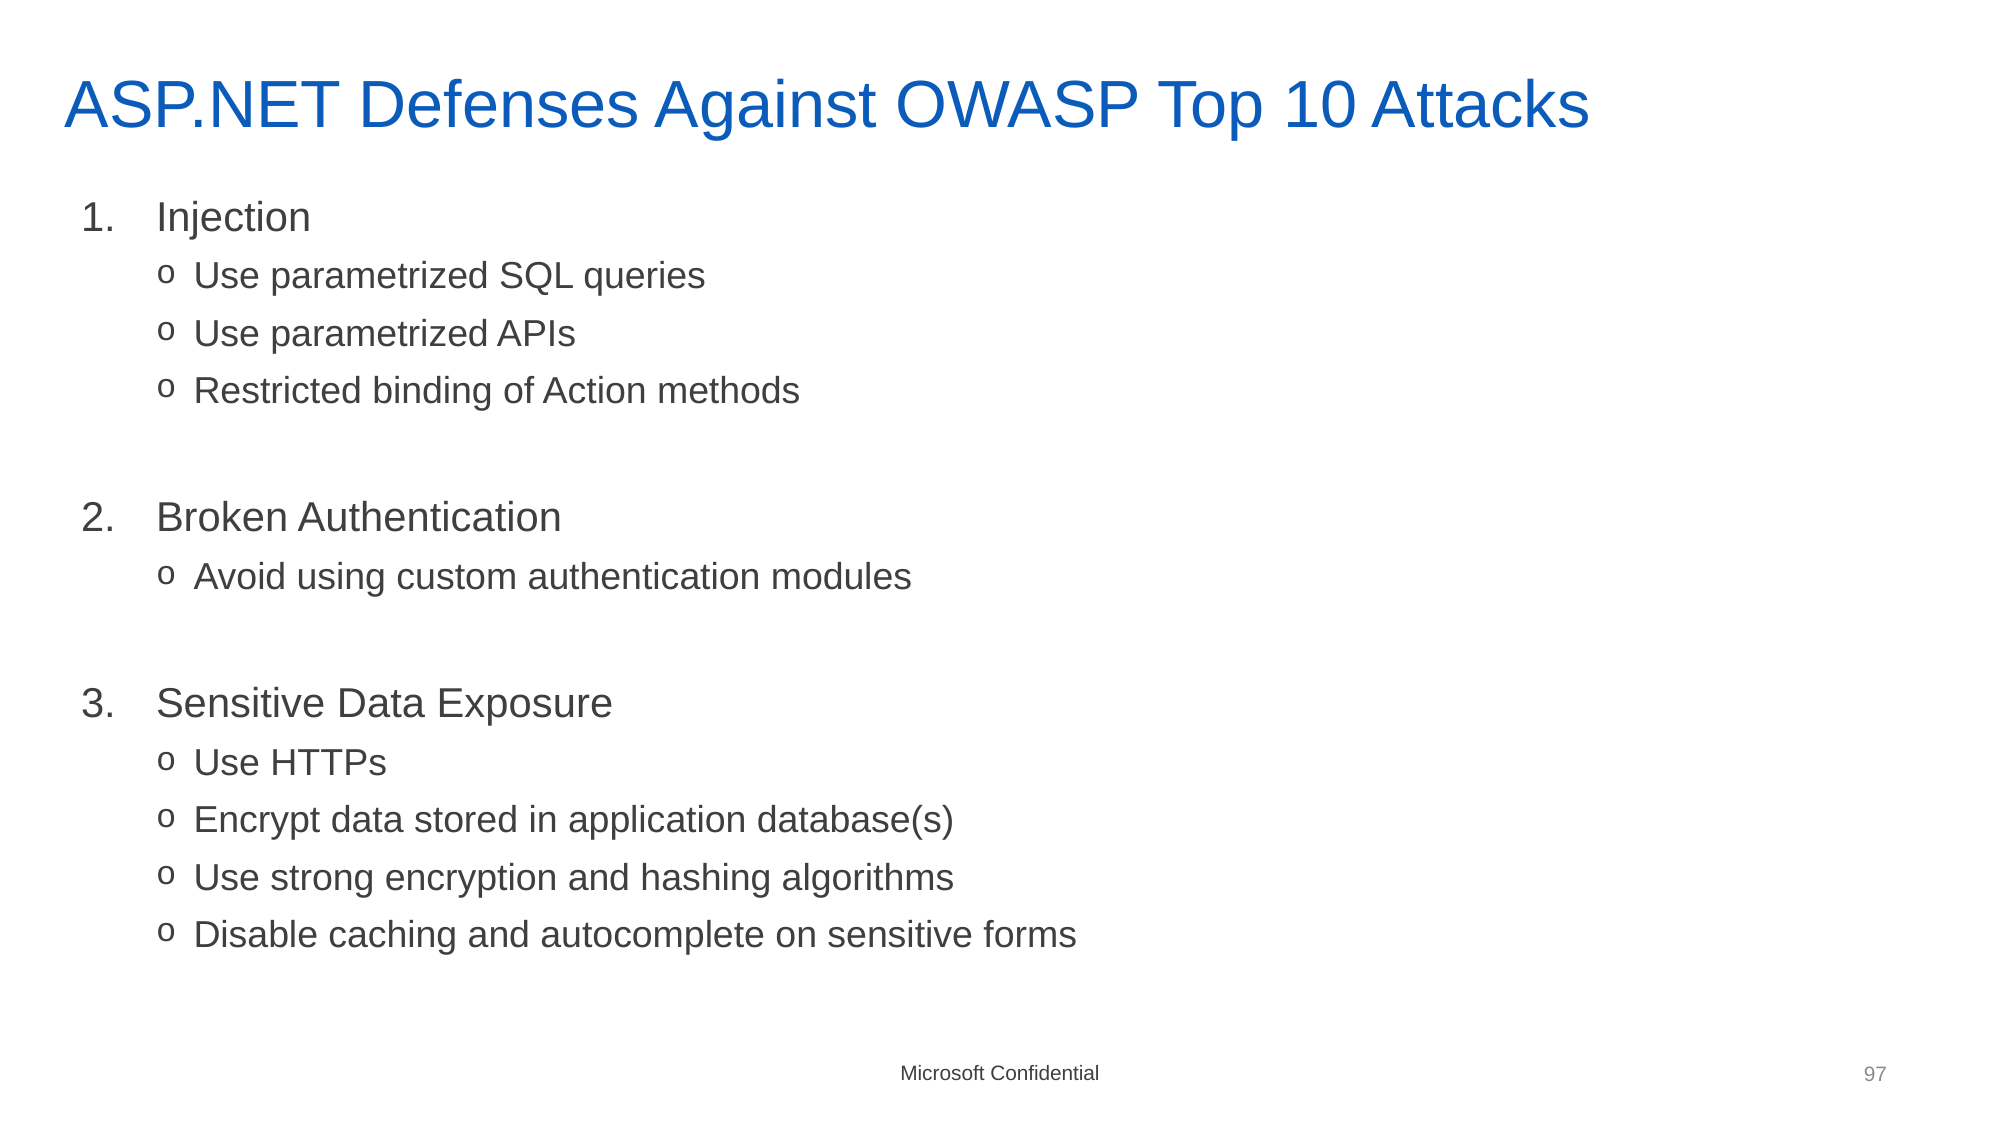

# ASP.NET Defenses Against OWASP Top 10 Attacks
Injection
Use parametrized SQL queries
Use parametrized APIs
Restricted binding of Action methods

Broken Authentication
Avoid using custom authentication modules

Sensitive Data Exposure
Use HTTPs
Encrypt data stored in application database(s)
Use strong encryption and hashing algorithms
Disable caching and autocomplete on sensitive forms

97